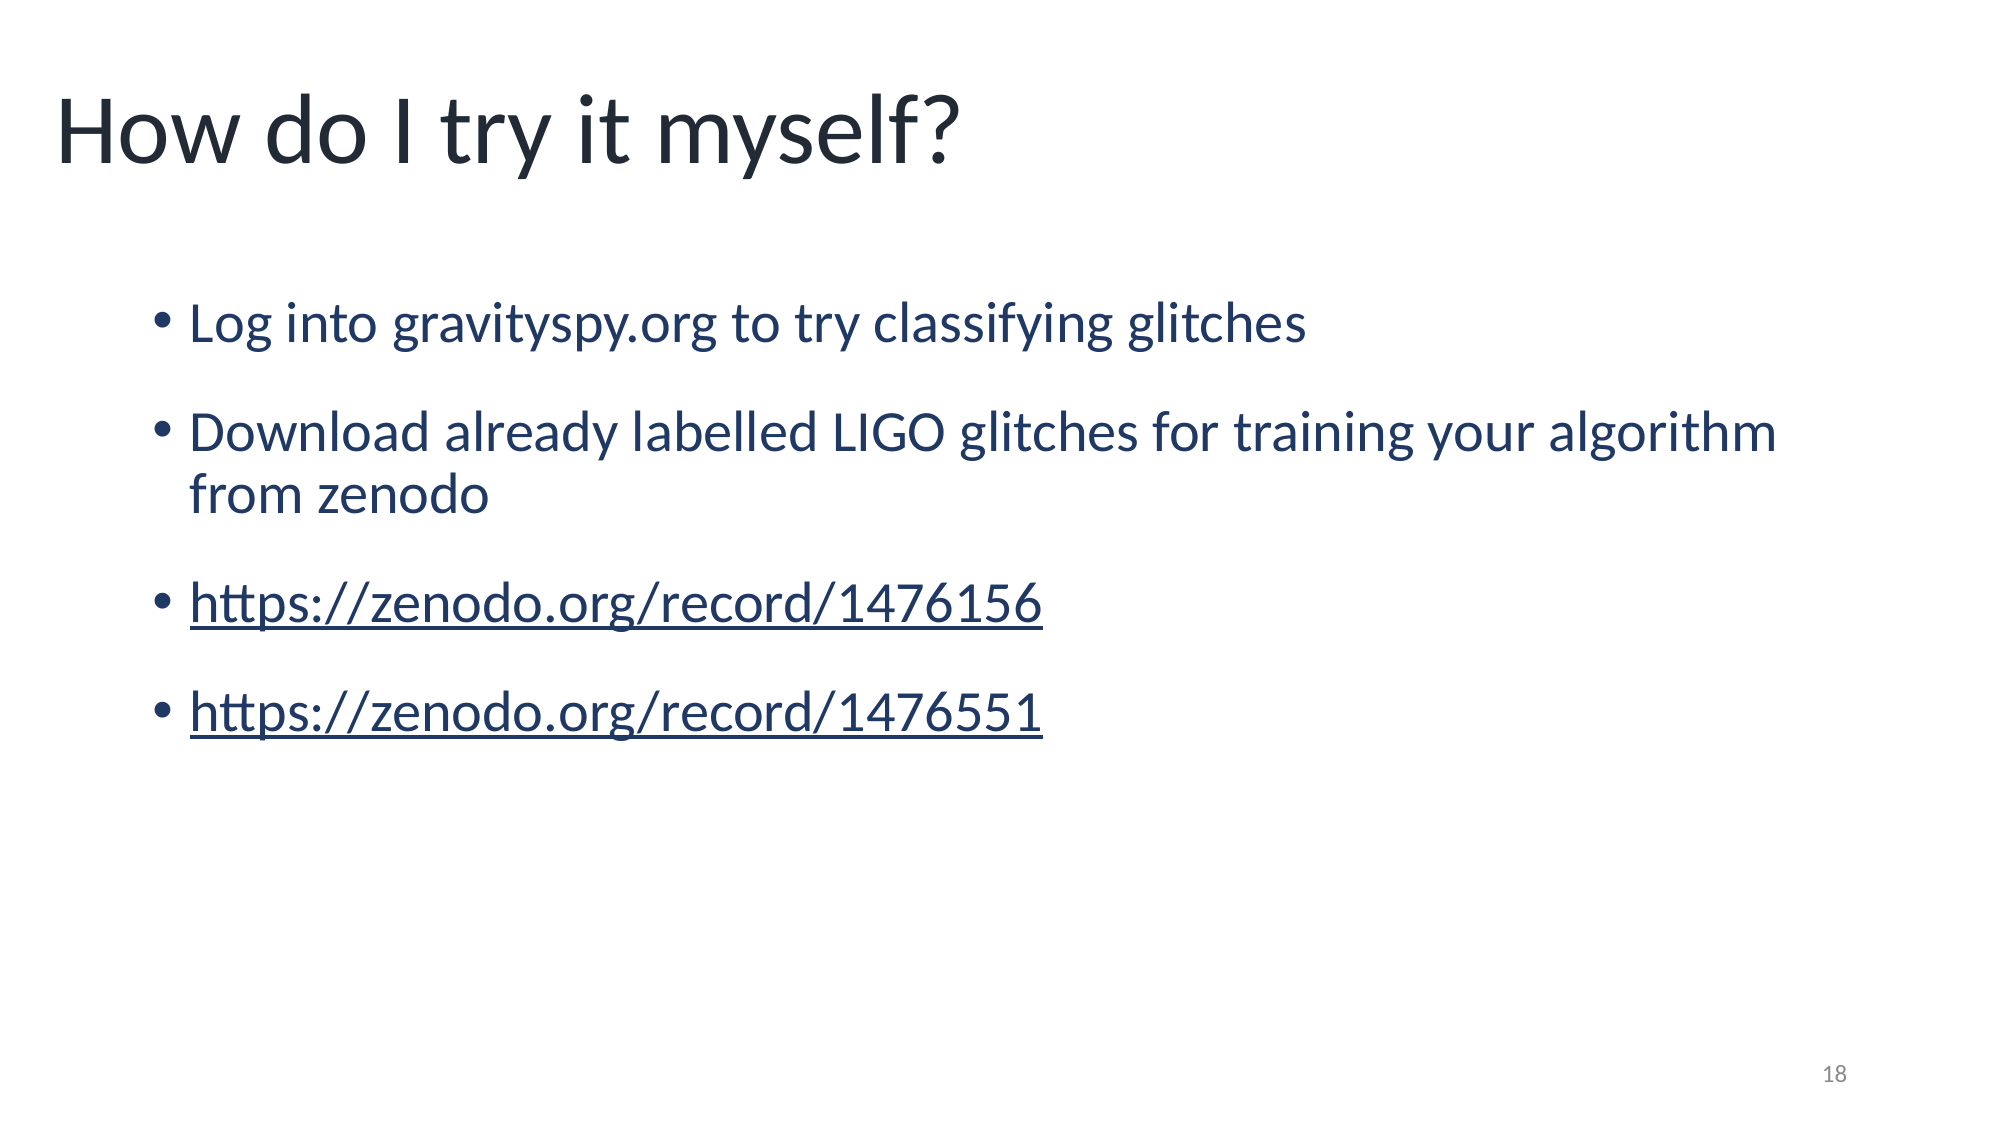

# How do I try it myself?
Log into gravityspy.org to try classifying glitches
Download already labelled LIGO glitches for training your algorithm from zenodo
https://zenodo.org/record/1476156
https://zenodo.org/record/1476551
18